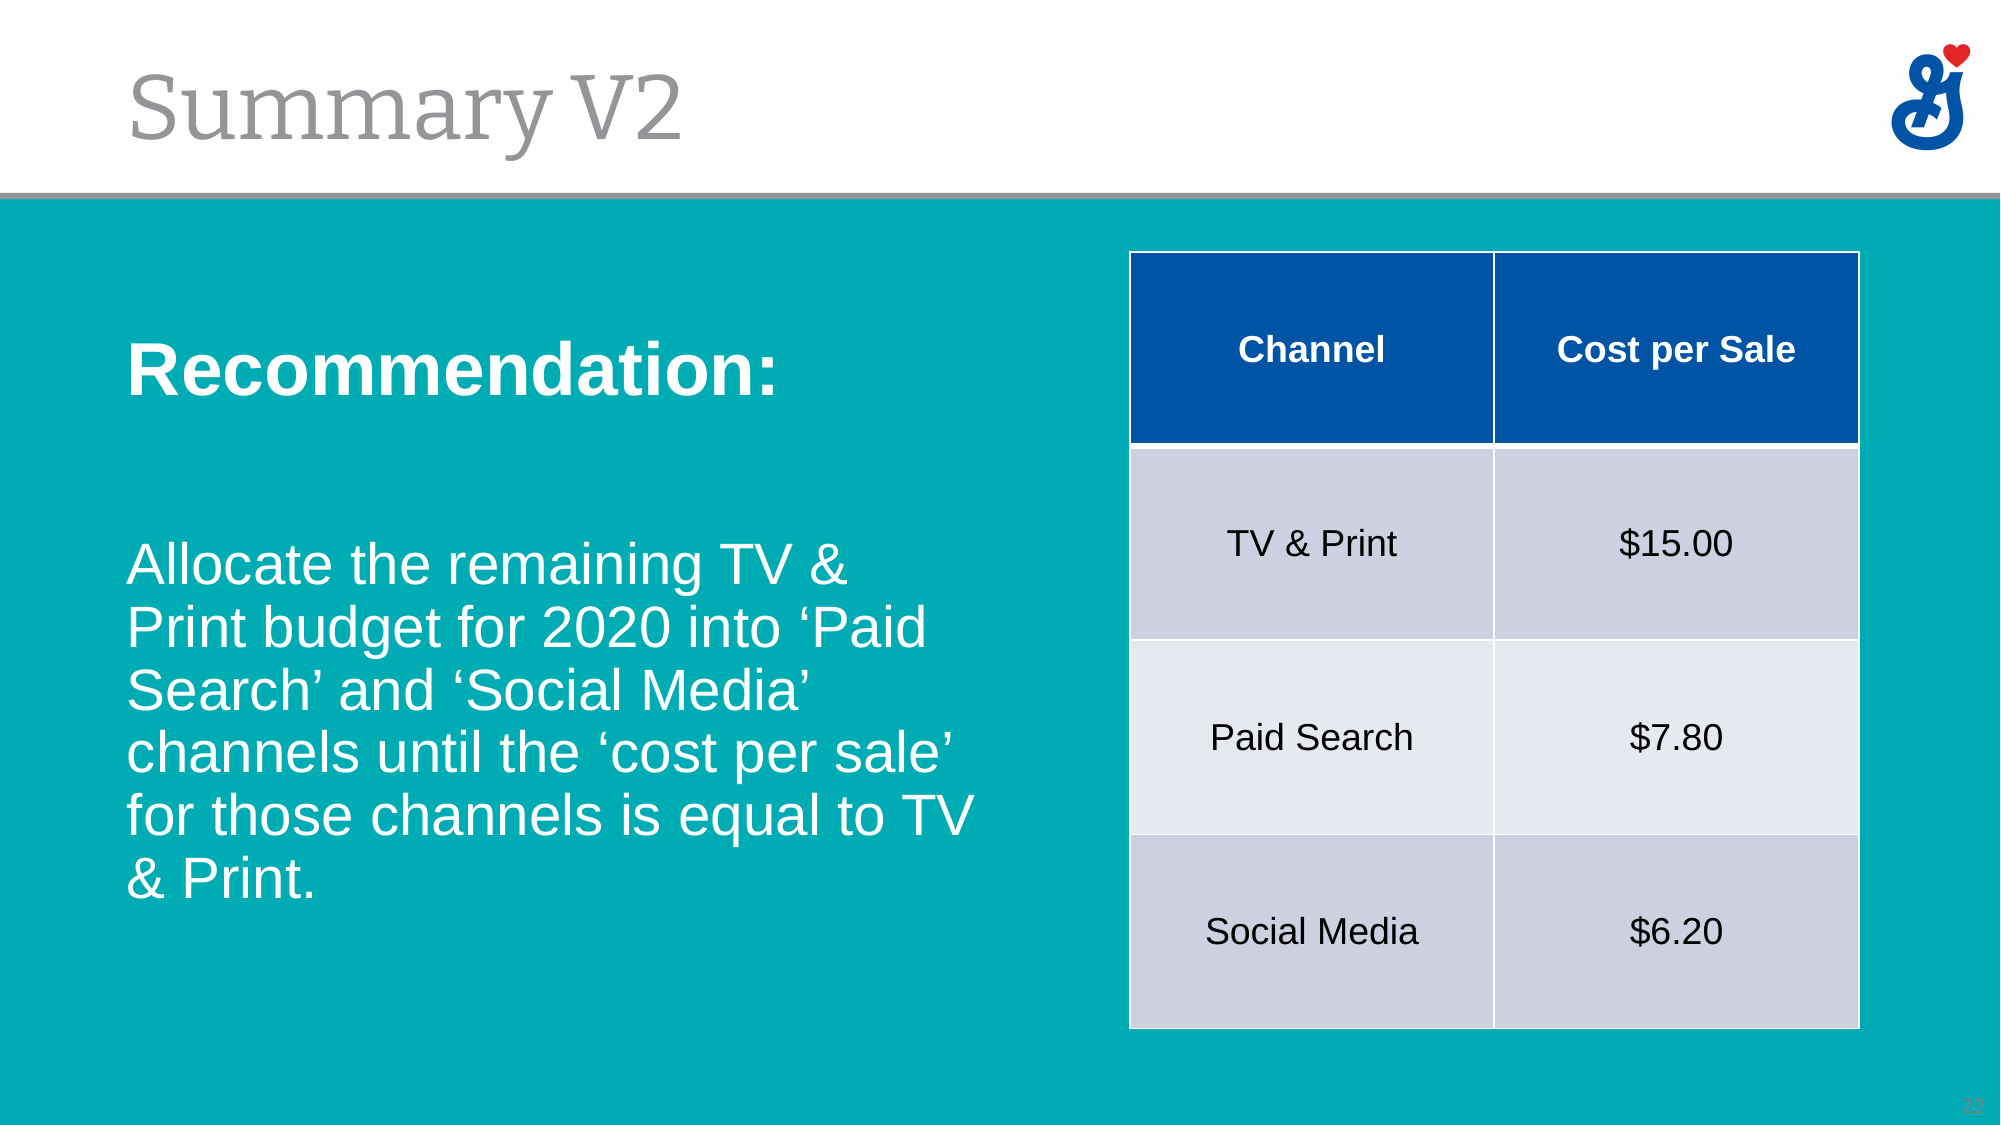

# Summary V2

Recommendation:

Allocate the remaining TV & Print budget for 2020 into ‘Paid Search’ and ‘Social Media’ channels until the ‘cost per sale’ for those channels is equal to TV & Print.

| Channel | Cost per Sale |
| --- | --- |
| TV & Print | $15.00 |
| Paid Search | $7.80 |
| Social Media | $6.20 |